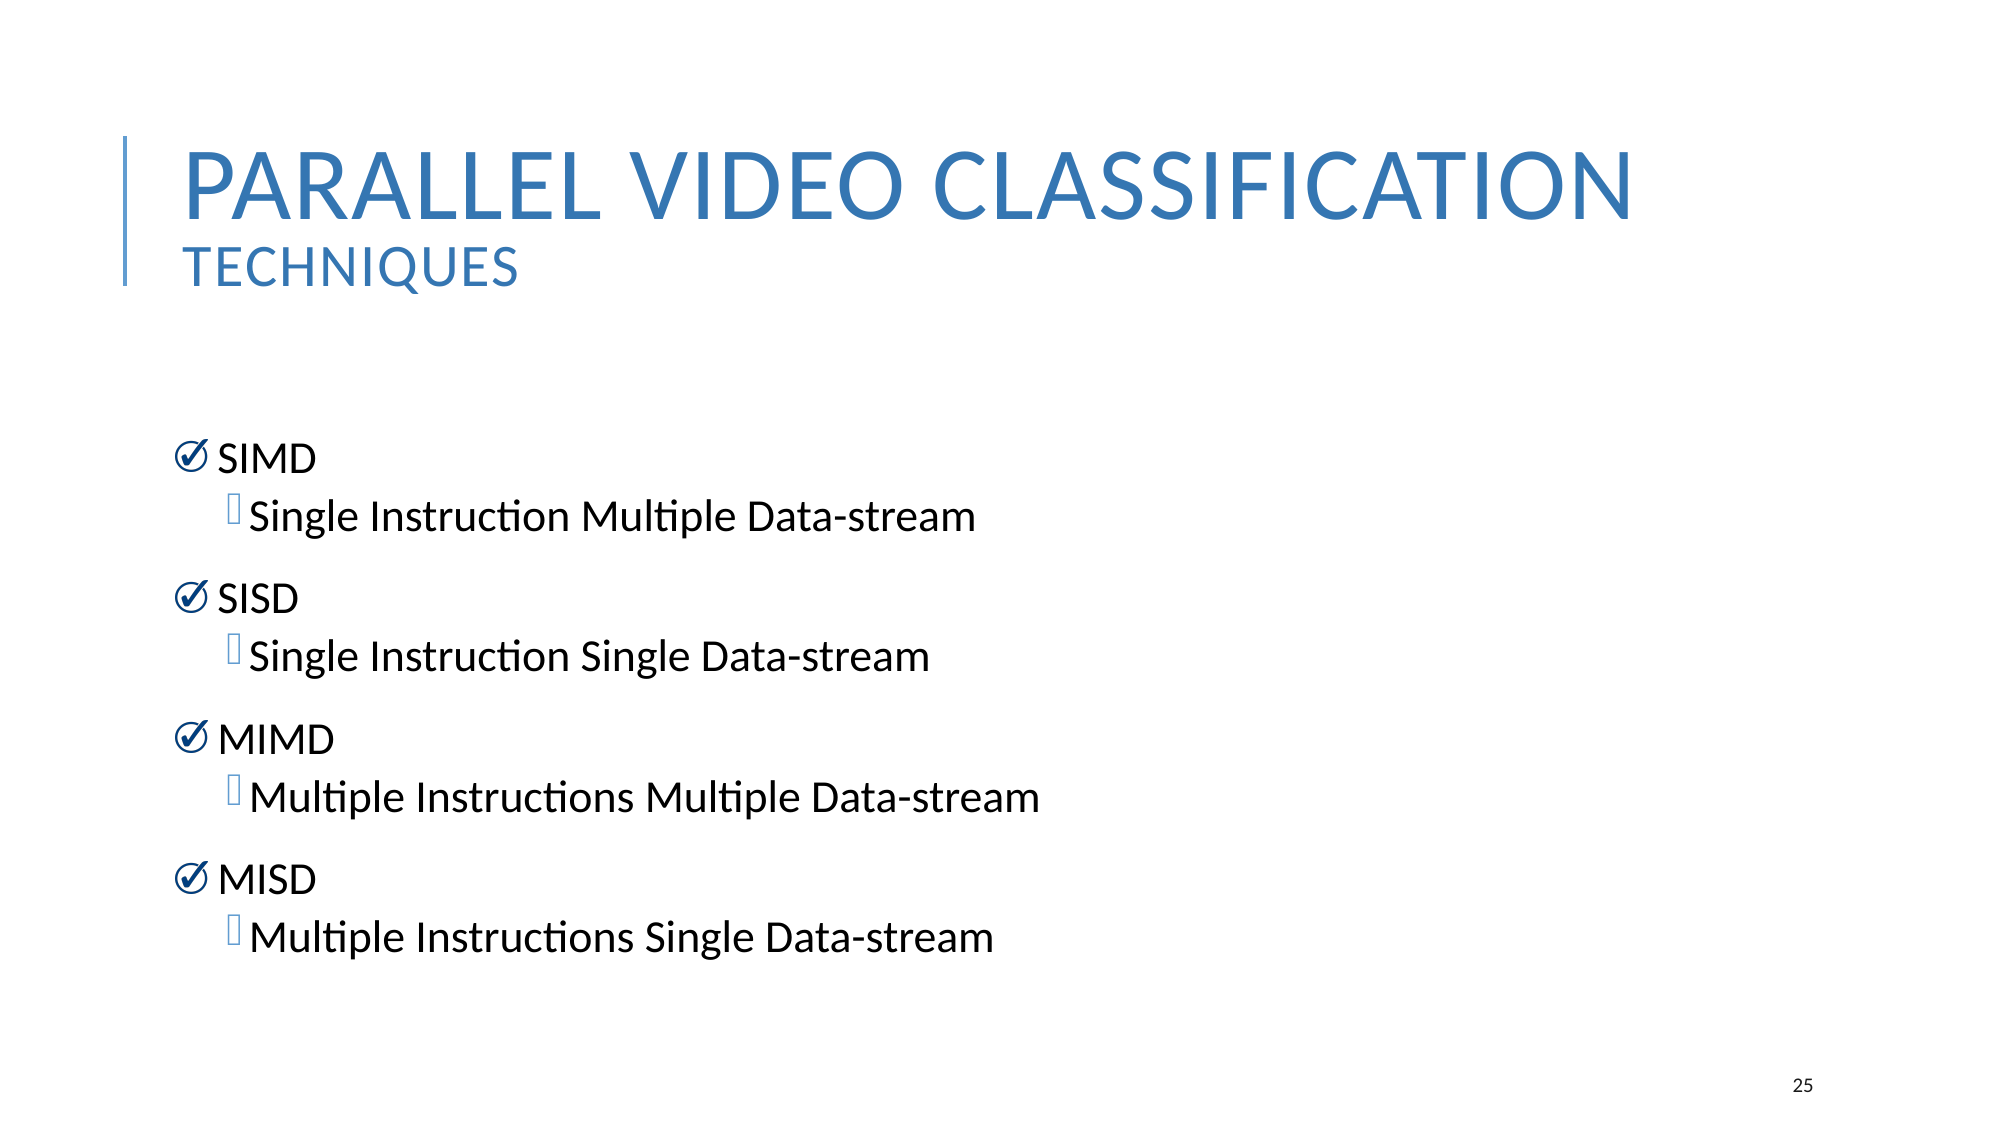

# Parallel Video Classification Techniques

 SIMD
Single Instruction Multiple Data-stream
 SISD
Single Instruction Single Data-stream
 MIMD
Multiple Instructions Multiple Data-stream
 MISD
Multiple Instructions Single Data-stream
25